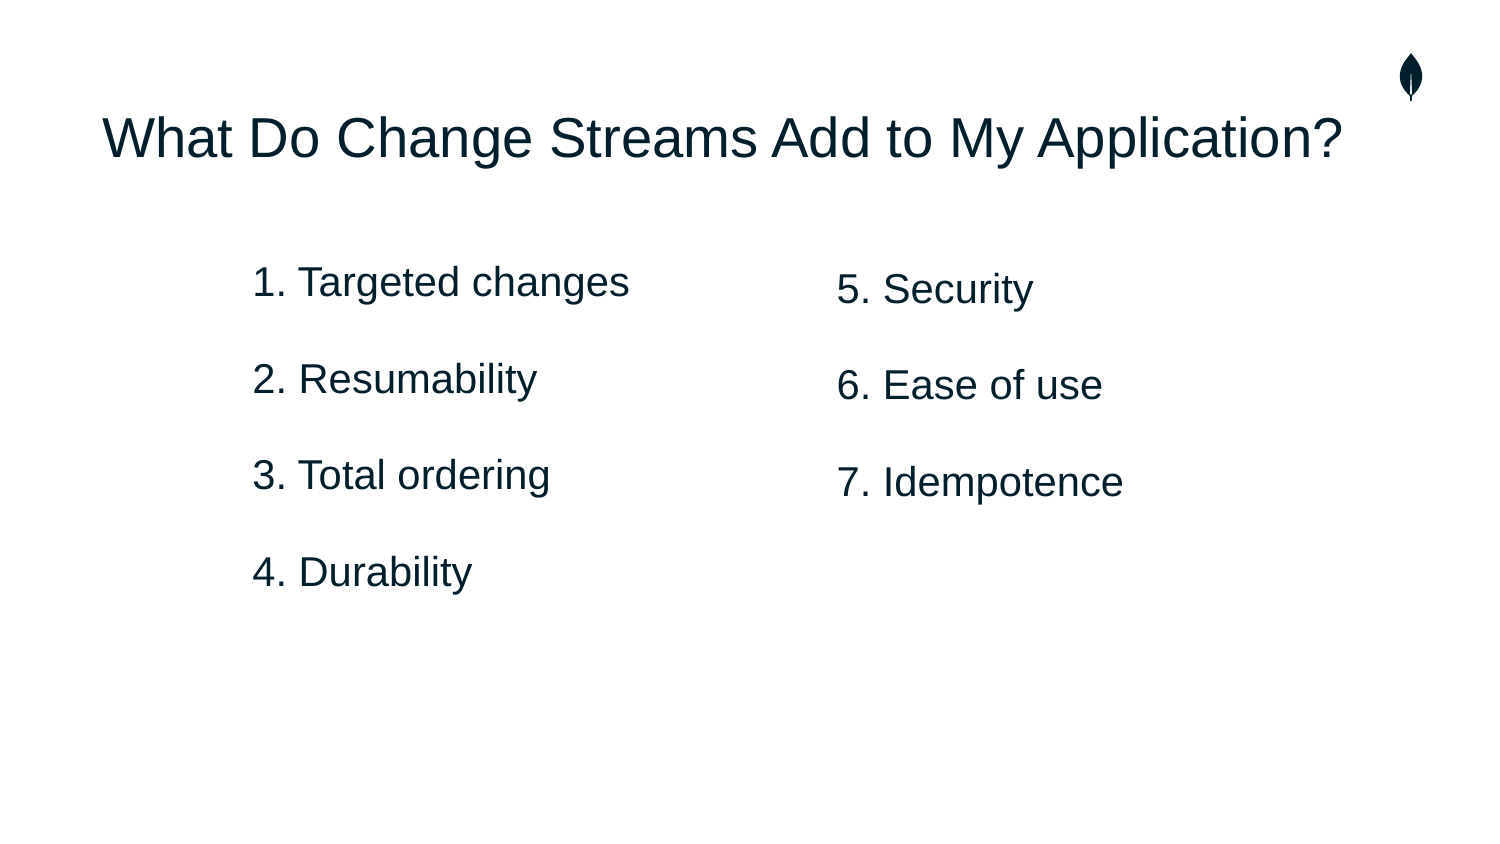

# What Do Change Streams Add to My Application?

1. Targeted changes
2. Resumability
3. Total ordering
4. Durability
5. Security
6. Ease of use
7. Idempotence